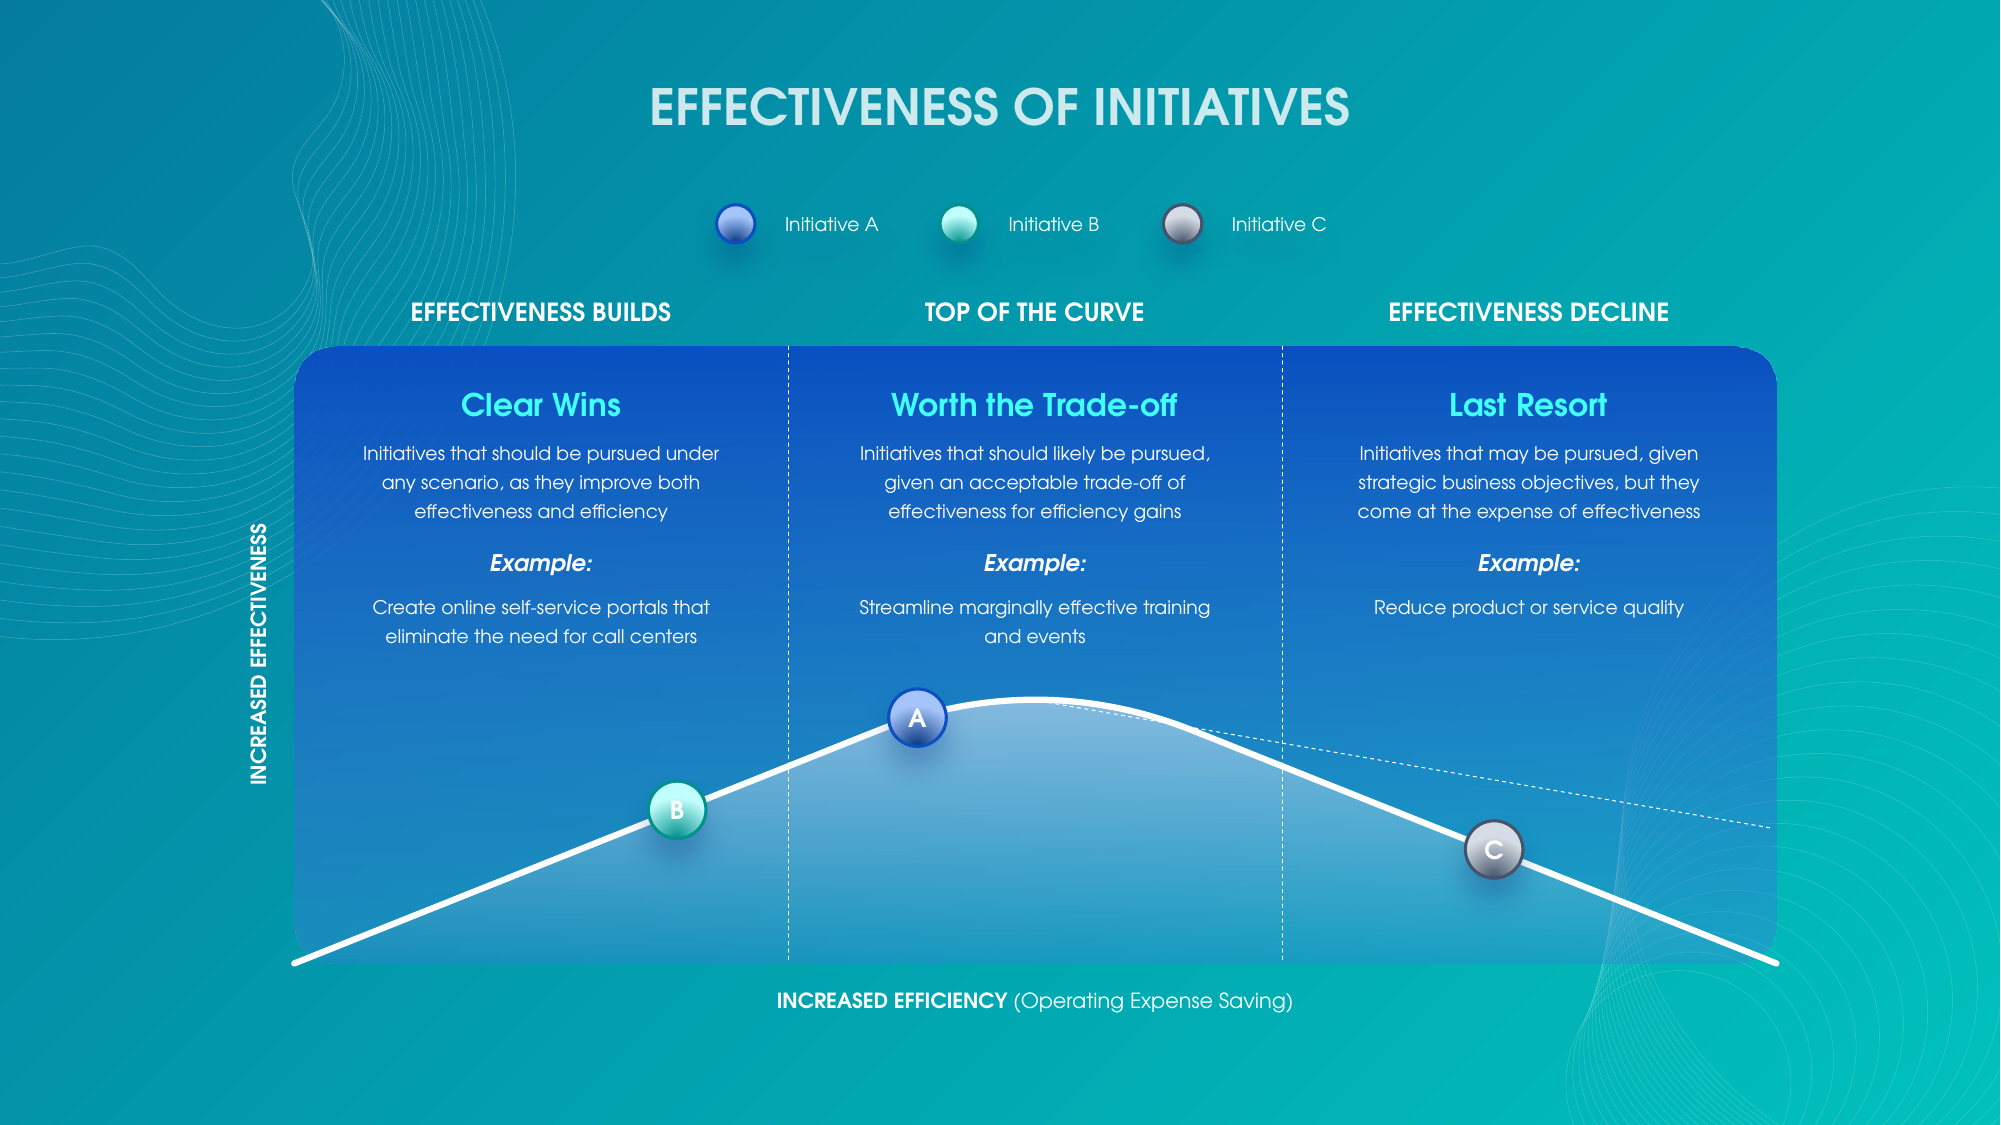

EFFECTIVENESS OF INITIATIVES
Initiative A

Initiative B

Initiative C

EFFECTIVENESS BUILDS
TOP OF THE CURVE
EFFECTIVENESS DECLINE
INCREASED EFFECTIVENESS

Clear Wins
Initiatives that should be pursued under any scenario, as they improve both effectiveness and efficiency
Example:
Create online self-service portals that eliminate the need for call centers
Worth the Trade-off
Initiatives that should likely be pursued, given an acceptable trade-off of effectiveness for efficiency gains
Example:
Streamline marginally effective training and events
Last Resort
Initiatives that may be pursued, given strategic business objectives, but they come at the expense of effectiveness
Example:
Reduce product or service quality

A

B
C
INCREASED EFFICIENCY (Operating Expense Saving)